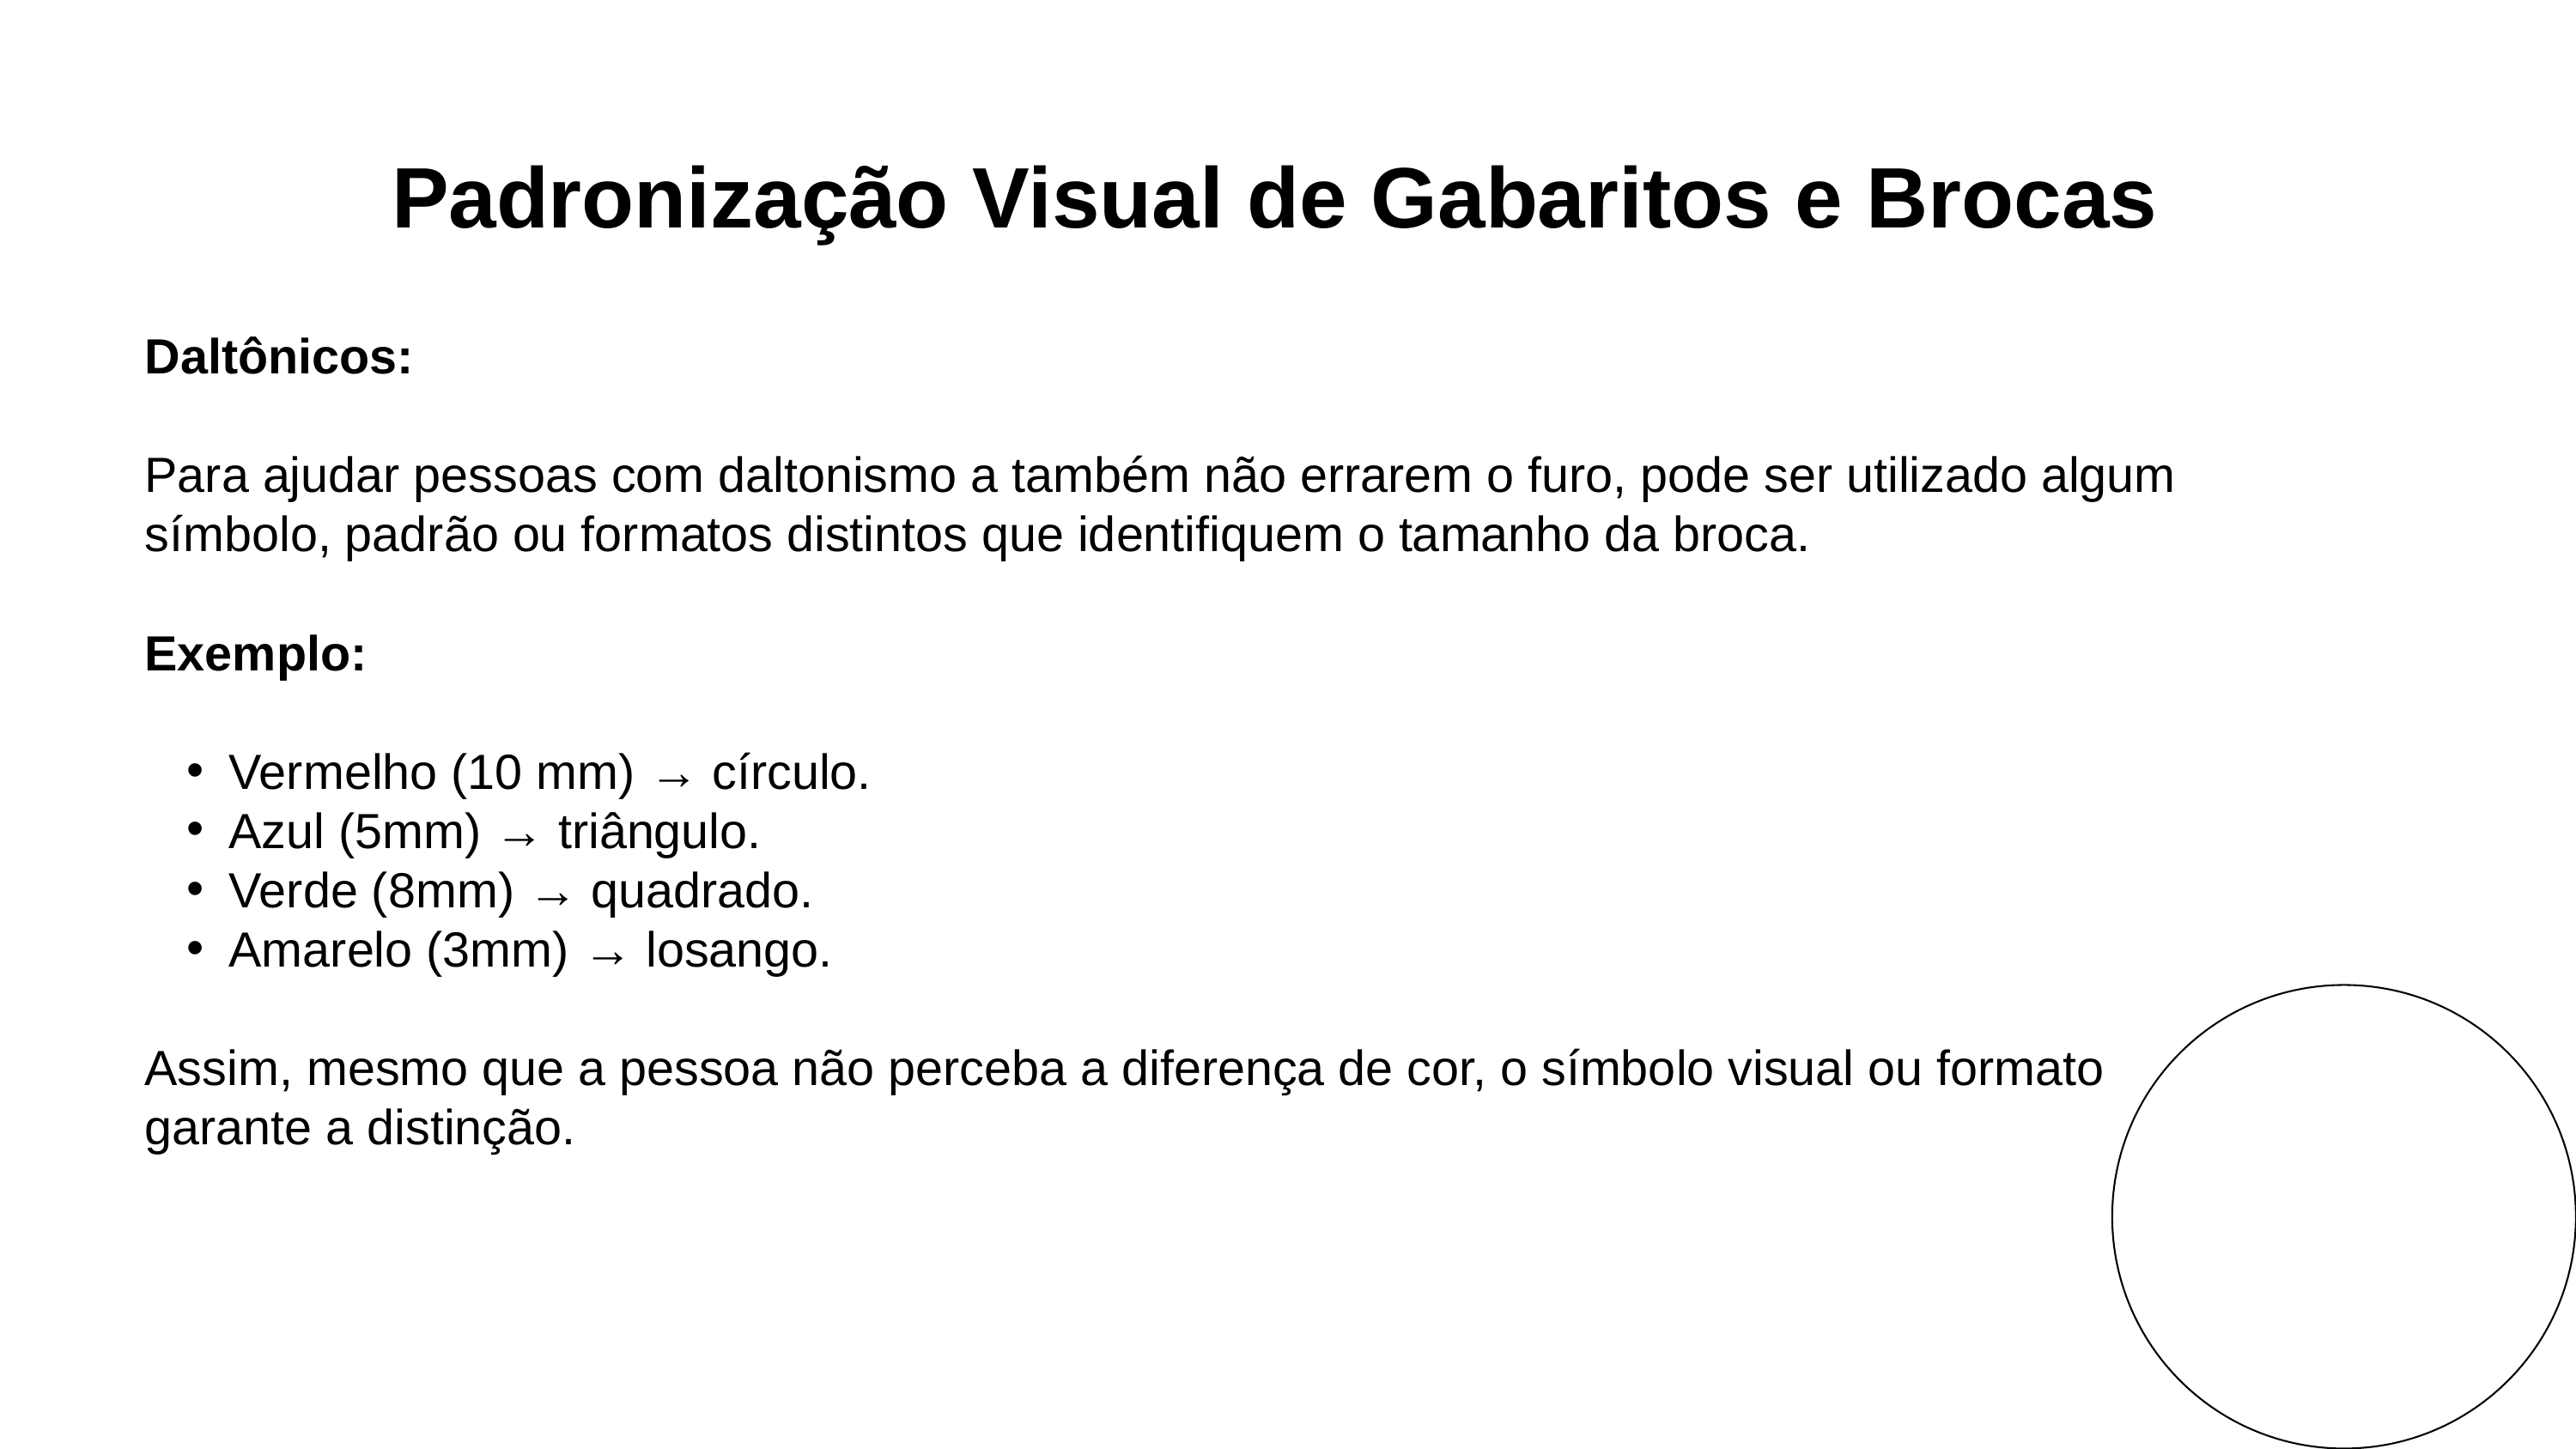

Padronização Visual de Gabaritos e Brocas
Daltônicos:

Para ajudar pessoas com daltonismo a também não errarem o furo, pode ser utilizado algum símbolo, padrão ou formatos distintos que identifiquem o tamanho da broca.

Exemplo:

Vermelho (10 mm) → círculo.
Azul (5mm) → triângulo.
Verde (8mm) → quadrado.
Amarelo (3mm) → losango.

Assim, mesmo que a pessoa não perceba a diferença de cor, o símbolo visual ou formato garante a distinção.